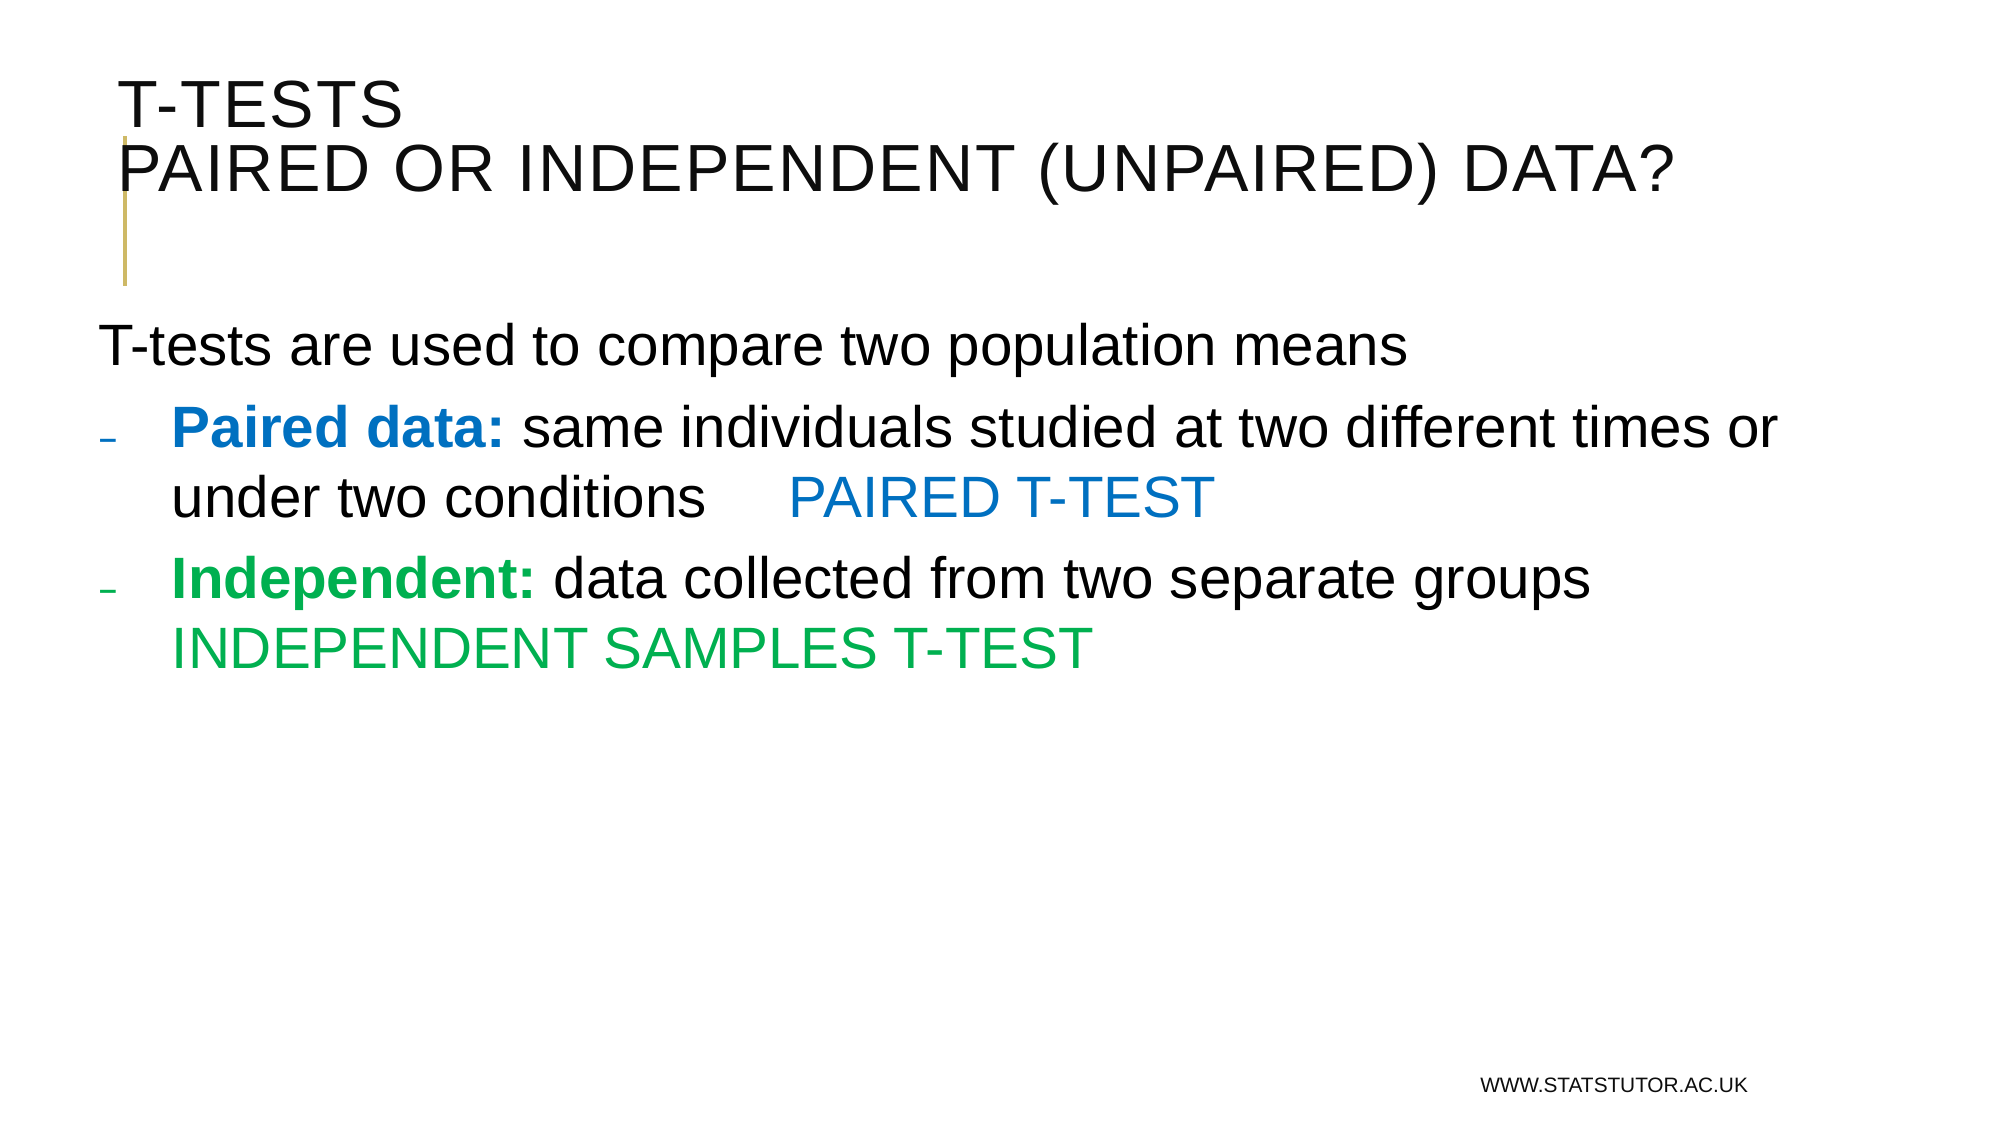

# T-tests Paired or Independent (Unpaired) Data?
T-tests are used to compare two population means
Paired data: same individuals studied at two different times or under two conditions     PAIRED T-TEST
Independent: data collected from two separate groups     INDEPENDENT SAMPLES T-TEST
www.statstutor.ac.uk